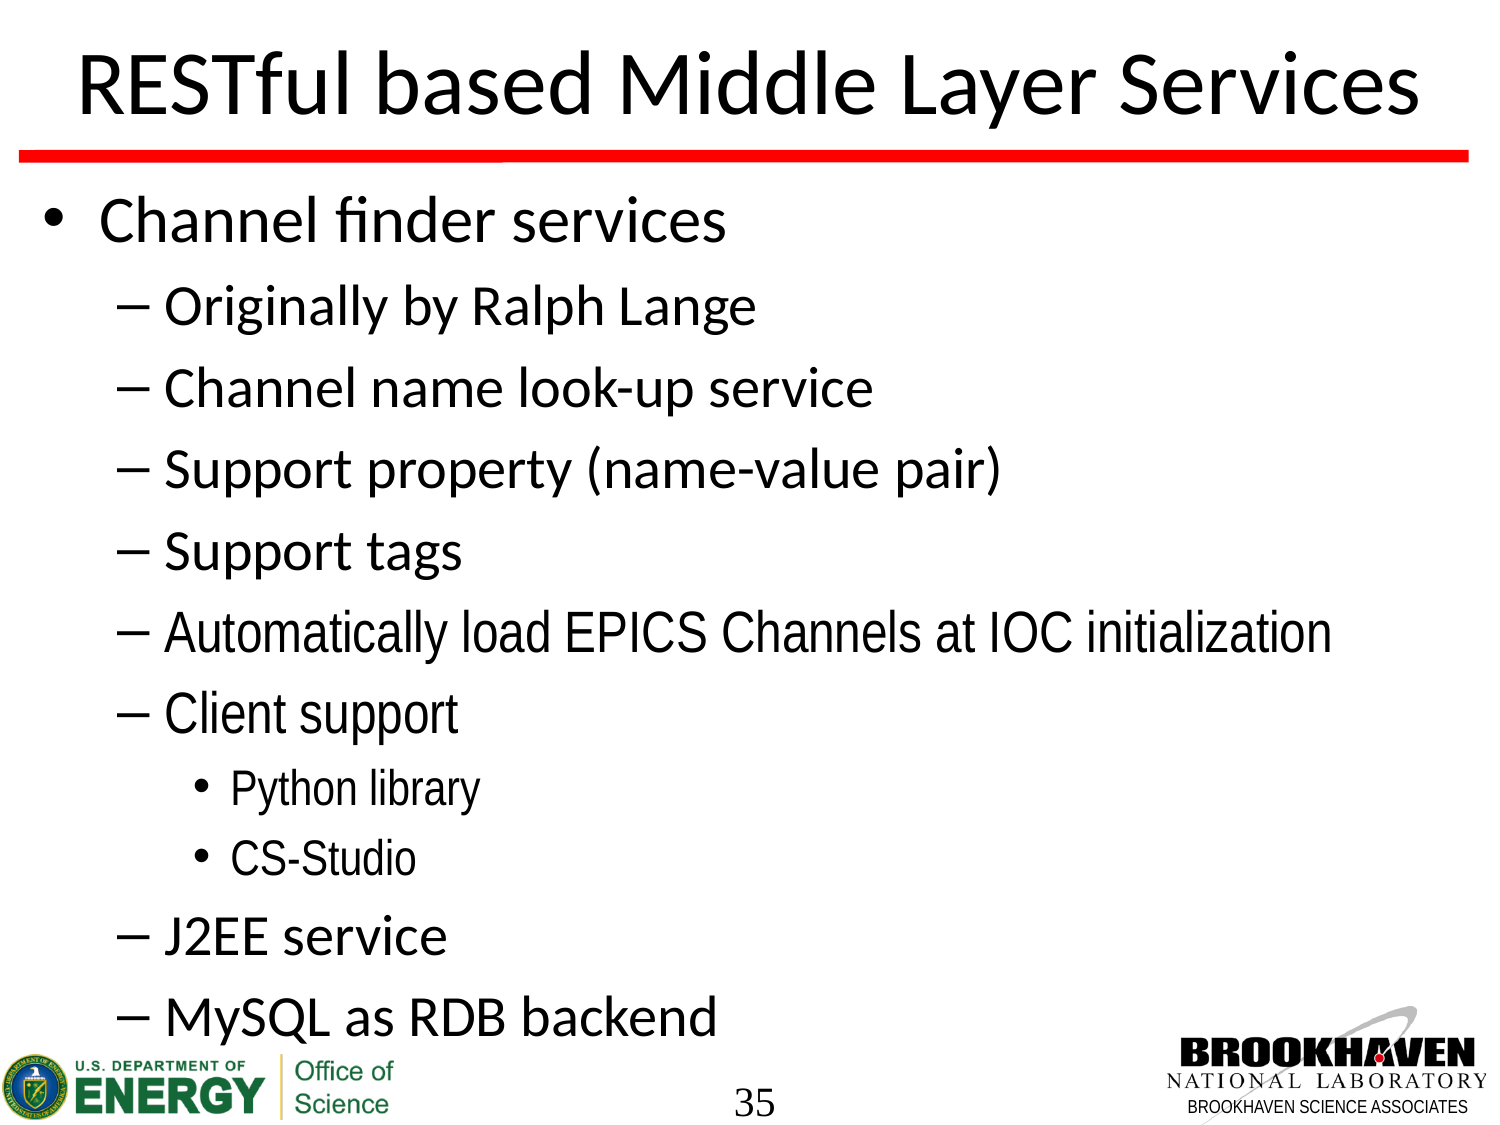

# RESTful based Middle Layer Services
Channel finder services
Originally by Ralph Lange
Channel name look-up service
Support property (name-value pair)
Support tags
Automatically load EPICS Channels at IOC initialization
Client support
Python library
CS-Studio
J2EE service
MySQL as RDB backend